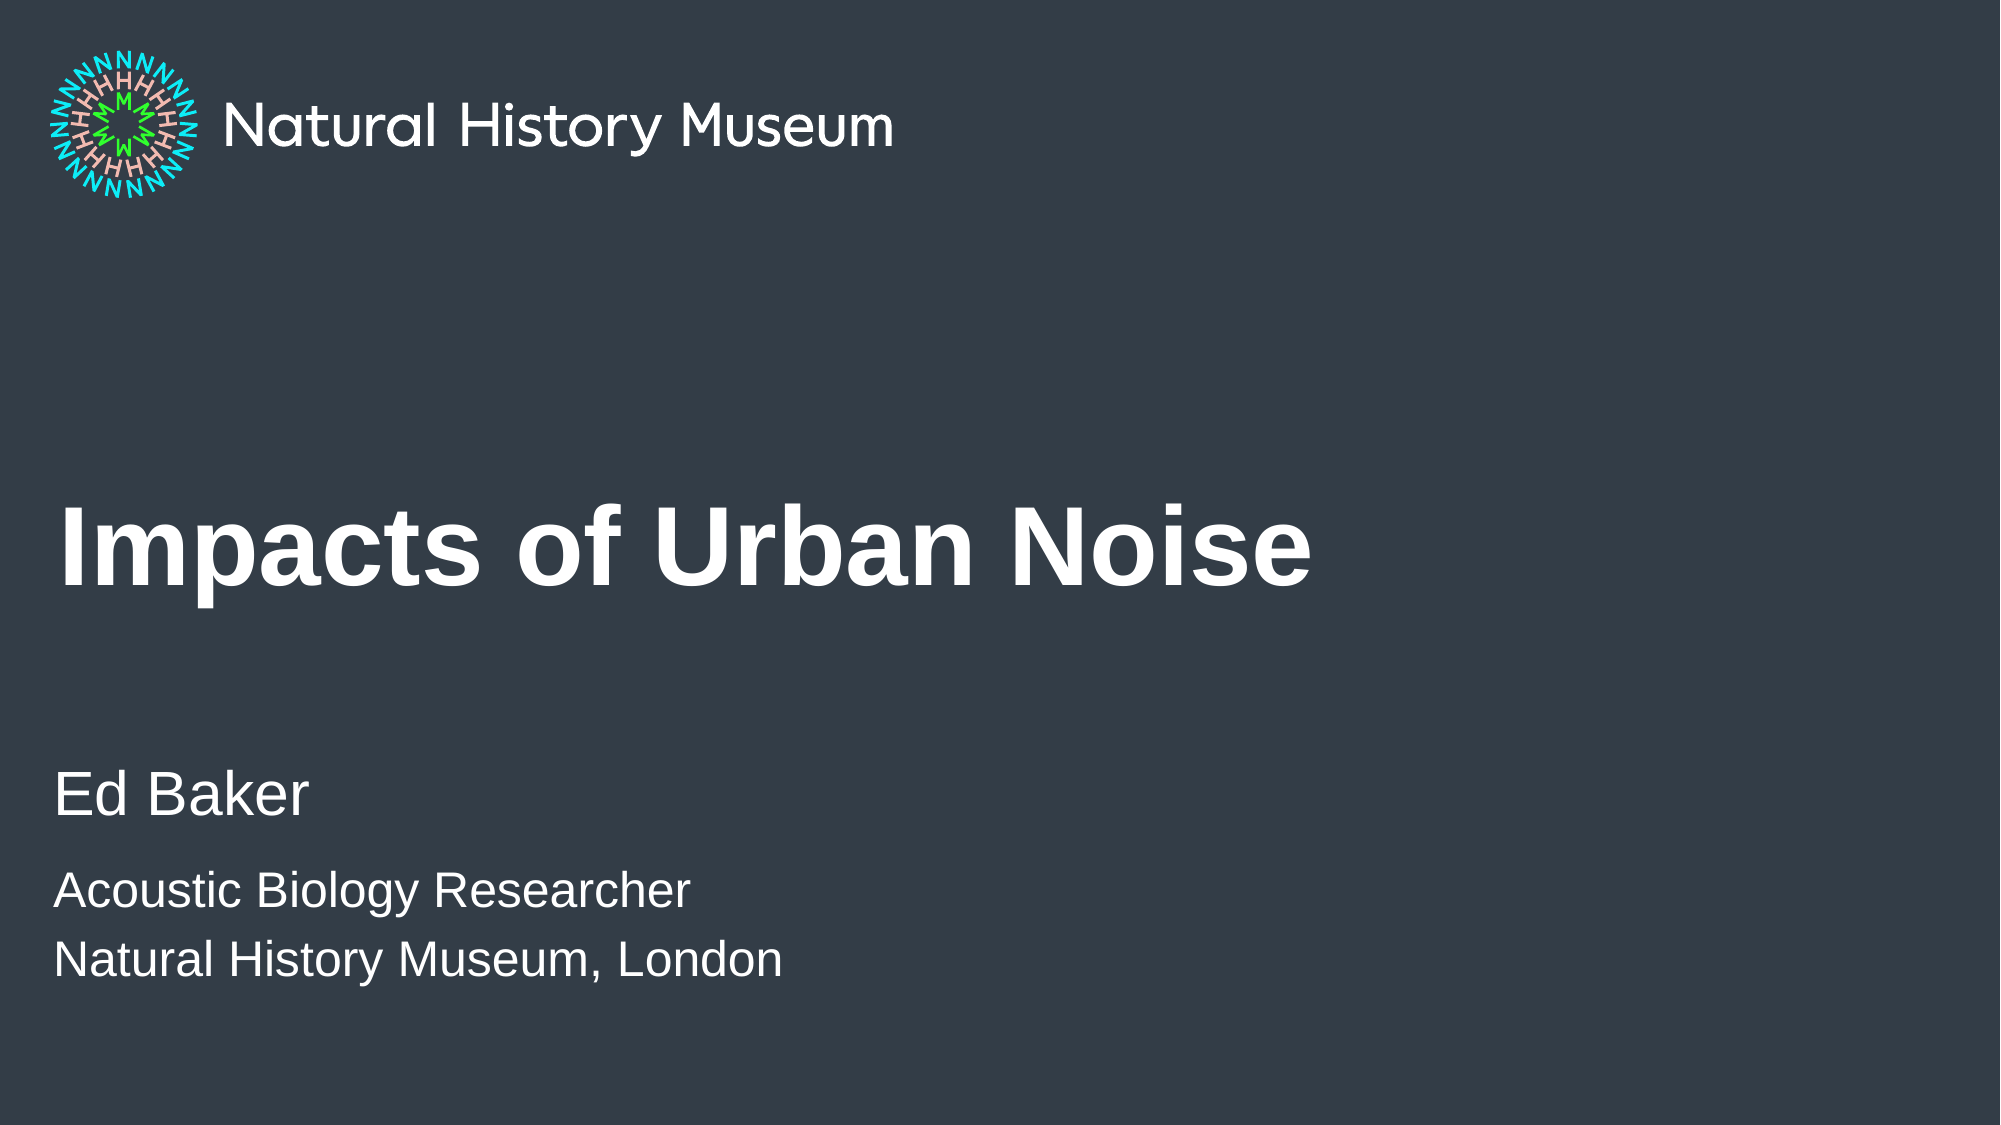

# Impacts of Urban Noise
Ed Baker
Acoustic Biology Researcher
Natural History Museum, London